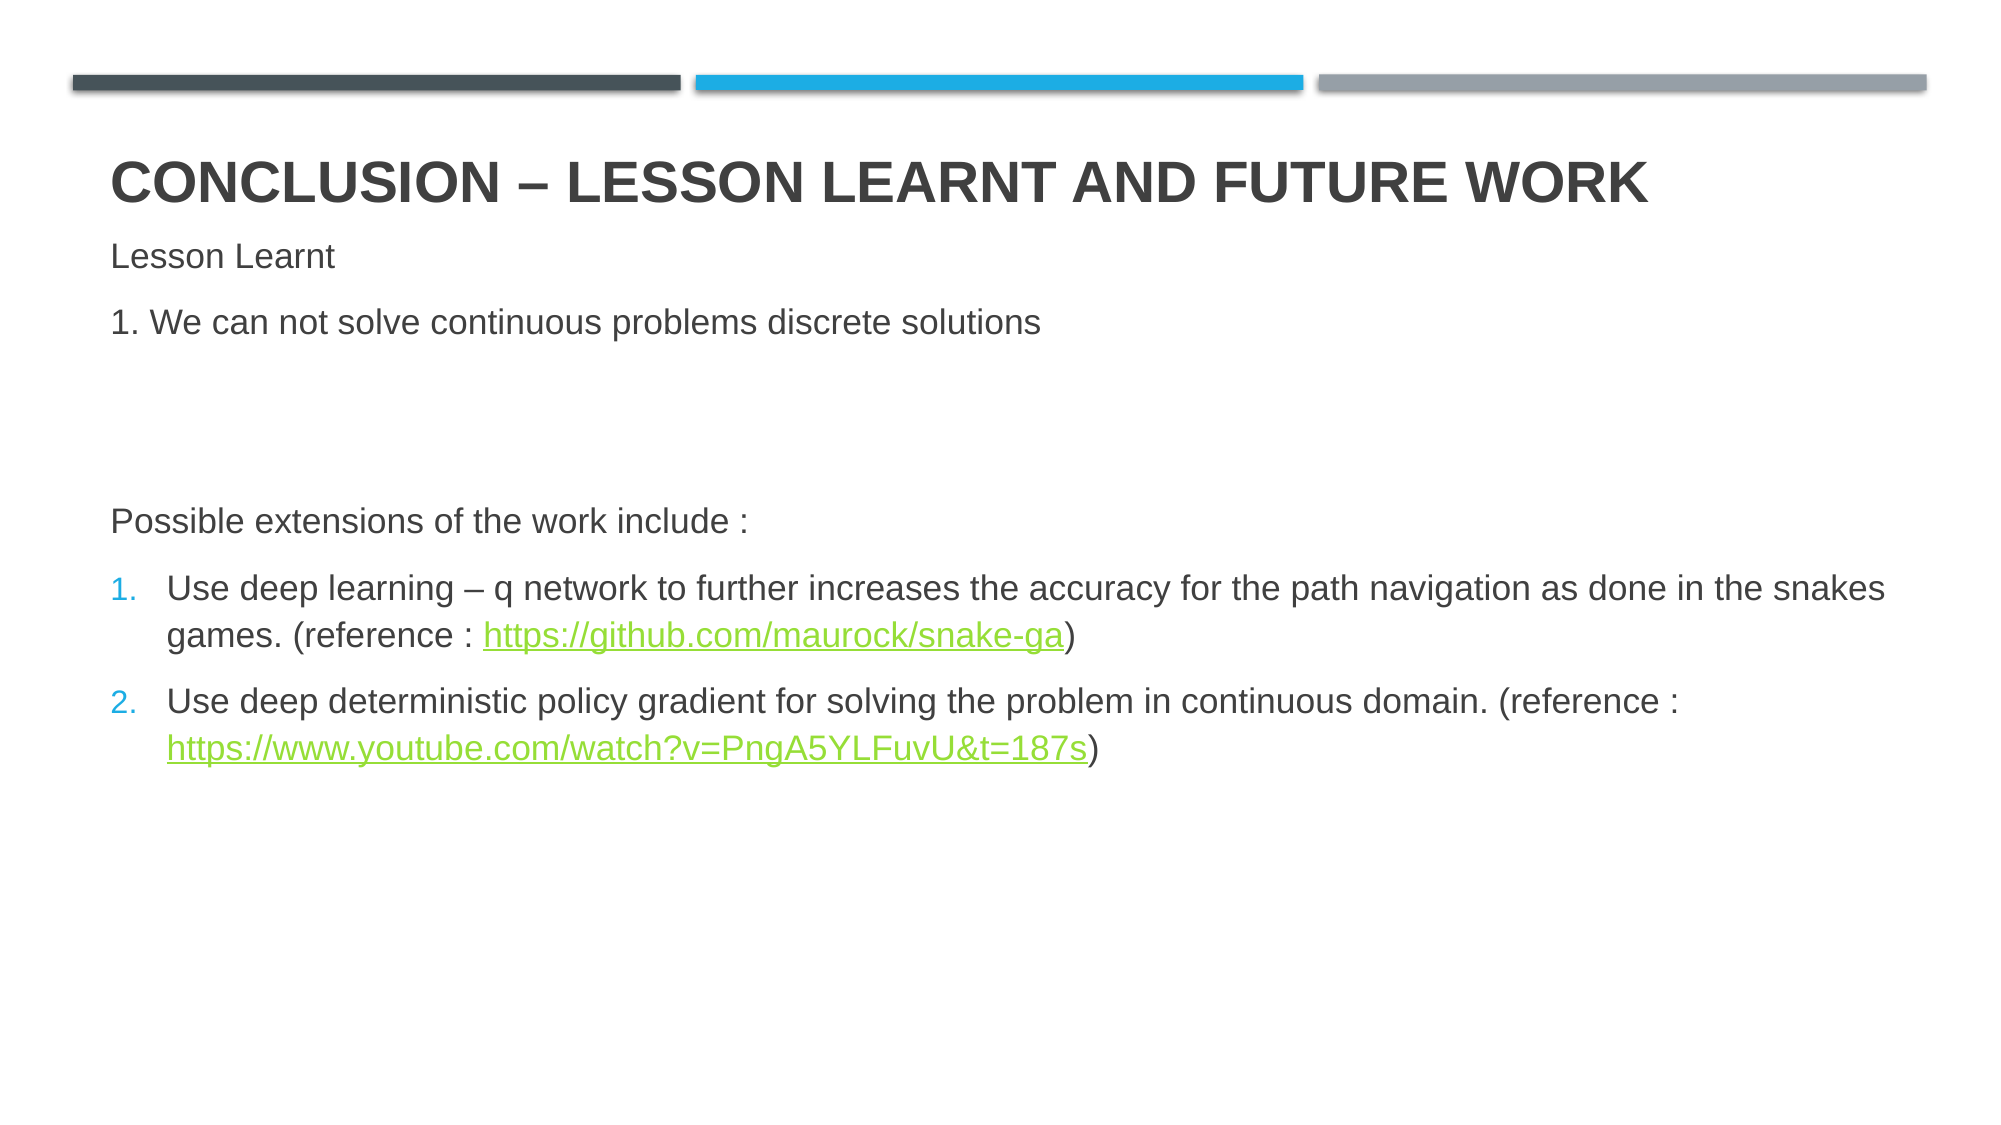

# Conclusion – Lesson Learnt and future work
Lesson Learnt
1. We can not solve continuous problems discrete solutions

Possible extensions of the work include :
Use deep learning – q network to further increases the accuracy for the path navigation as done in the snakes games. (reference : https://github.com/maurock/snake-ga)
Use deep deterministic policy gradient for solving the problem in continuous domain. (reference : https://www.youtube.com/watch?v=PngA5YLFuvU&t=187s)